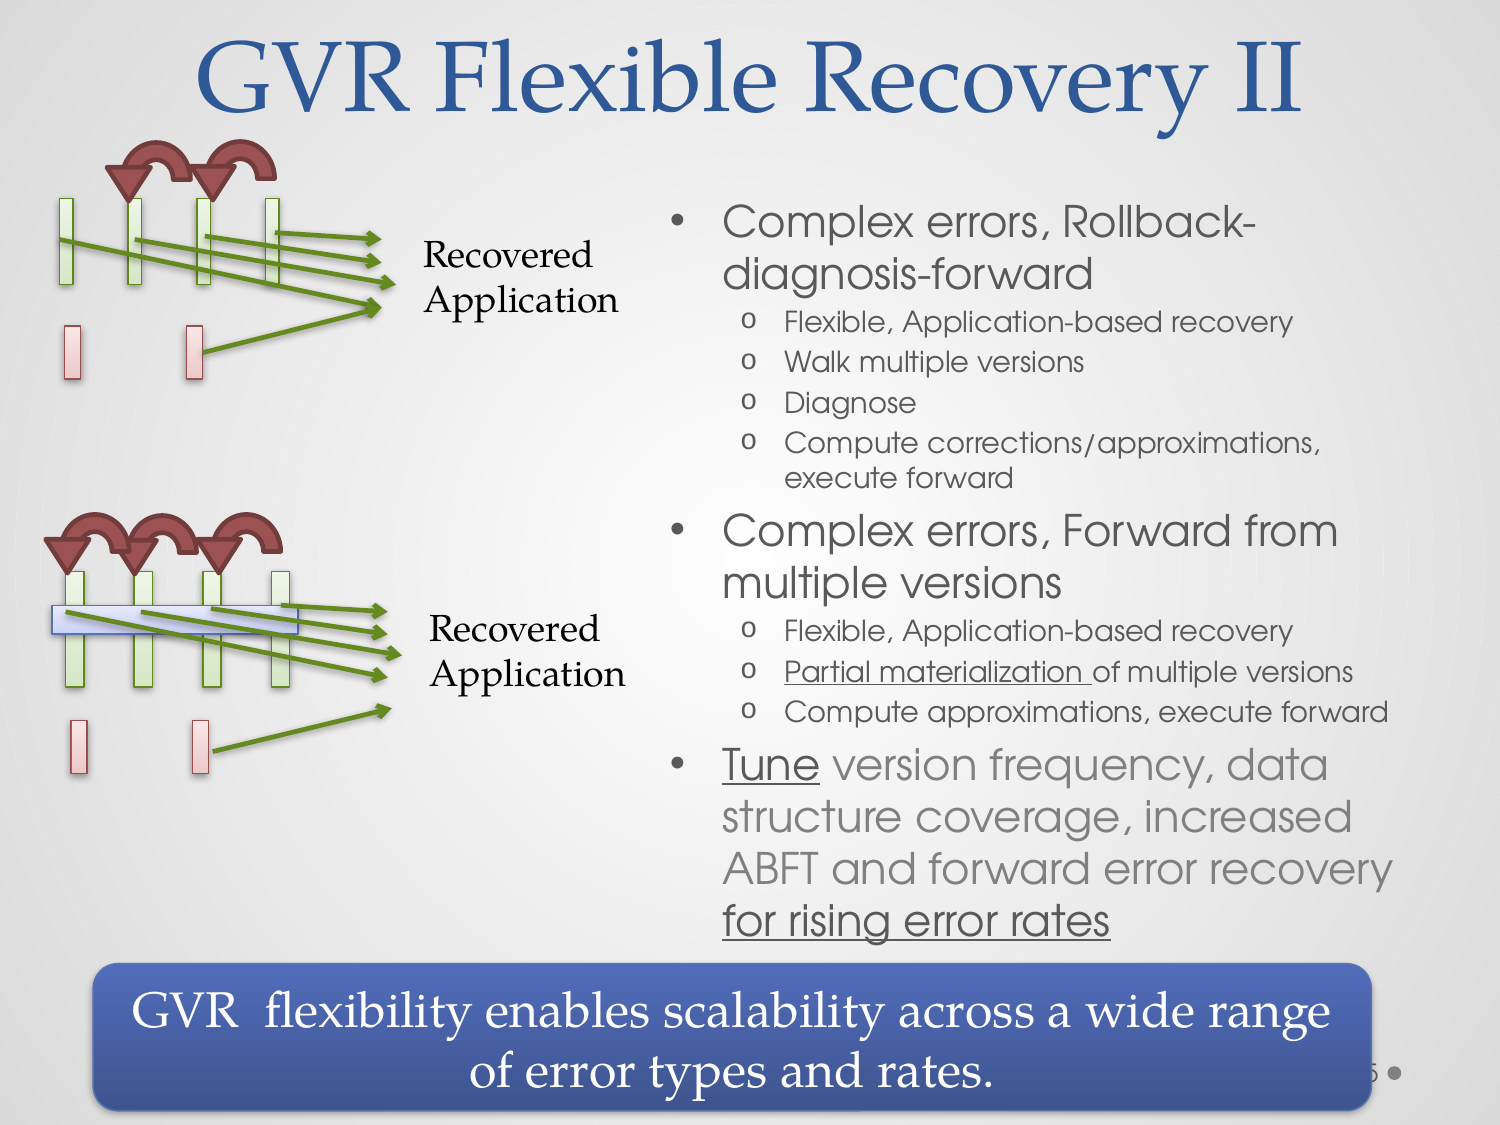

# GVR Flexible Recovery II

Complex errors, Rollback-diagnosis-forward
Flexible, Application-based recovery
Walk multiple versions
Diagnose
Compute corrections/approximations, execute forward
Complex errors, Forward from multiple versions
Flexible, Application-based recovery
Partial materialization of multiple versions
Compute approximations, execute forward
Tune version frequency, data structure coverage, increased ABFT and forward error recovery for rising error rates

Recovered
Application

Recovered
Application

GVR  flexibility enables scalability across a wide range of error types and rates.
(c) Andrew A. Chien
June 1, 2015